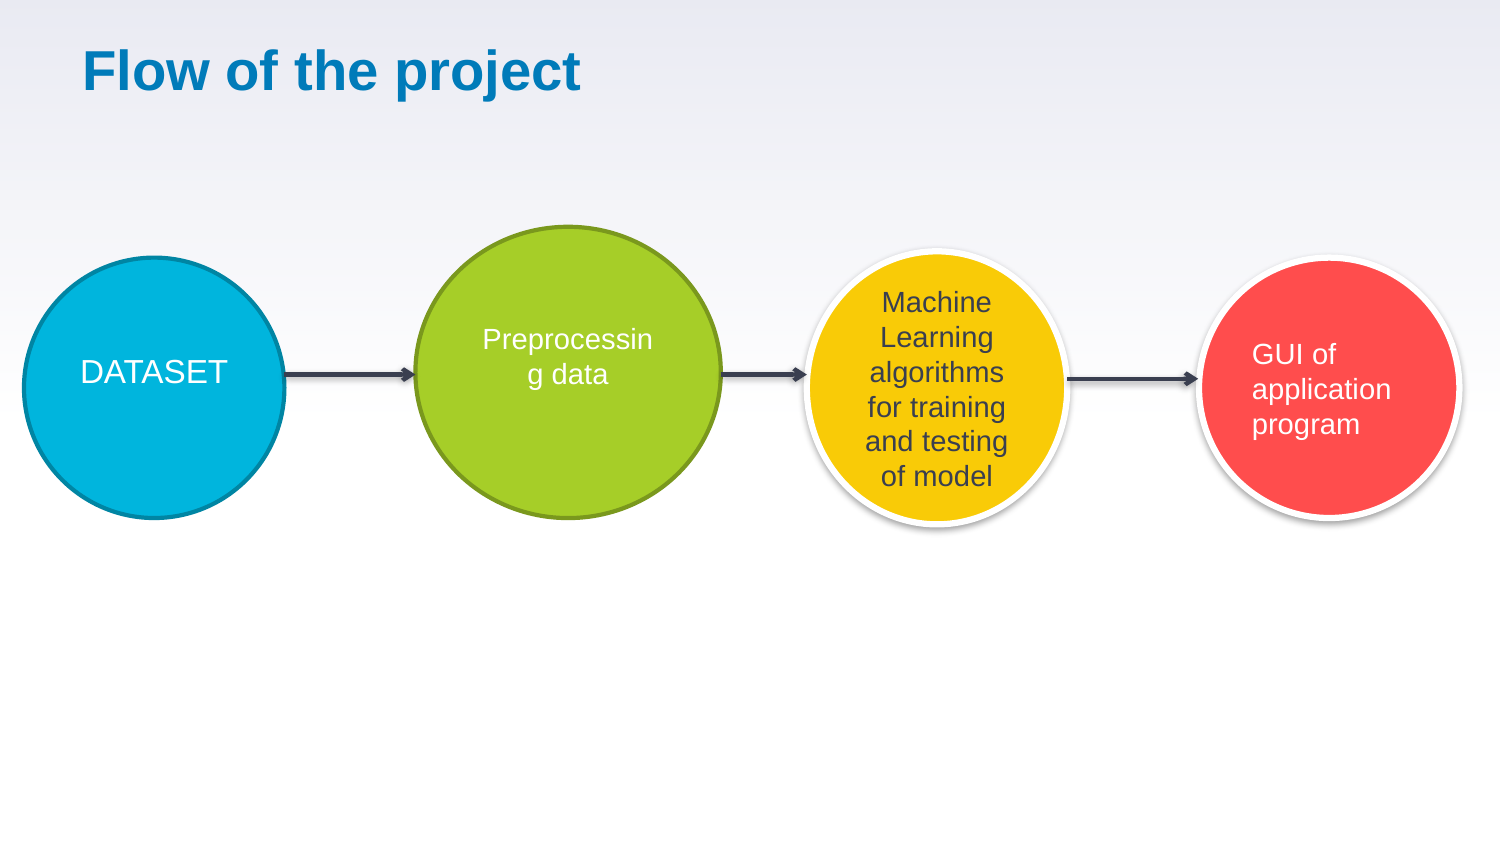

# Flow of the project
Preprocessing data

Machine Learning algorithms for training and testing of model

GUI of application program
DATASET